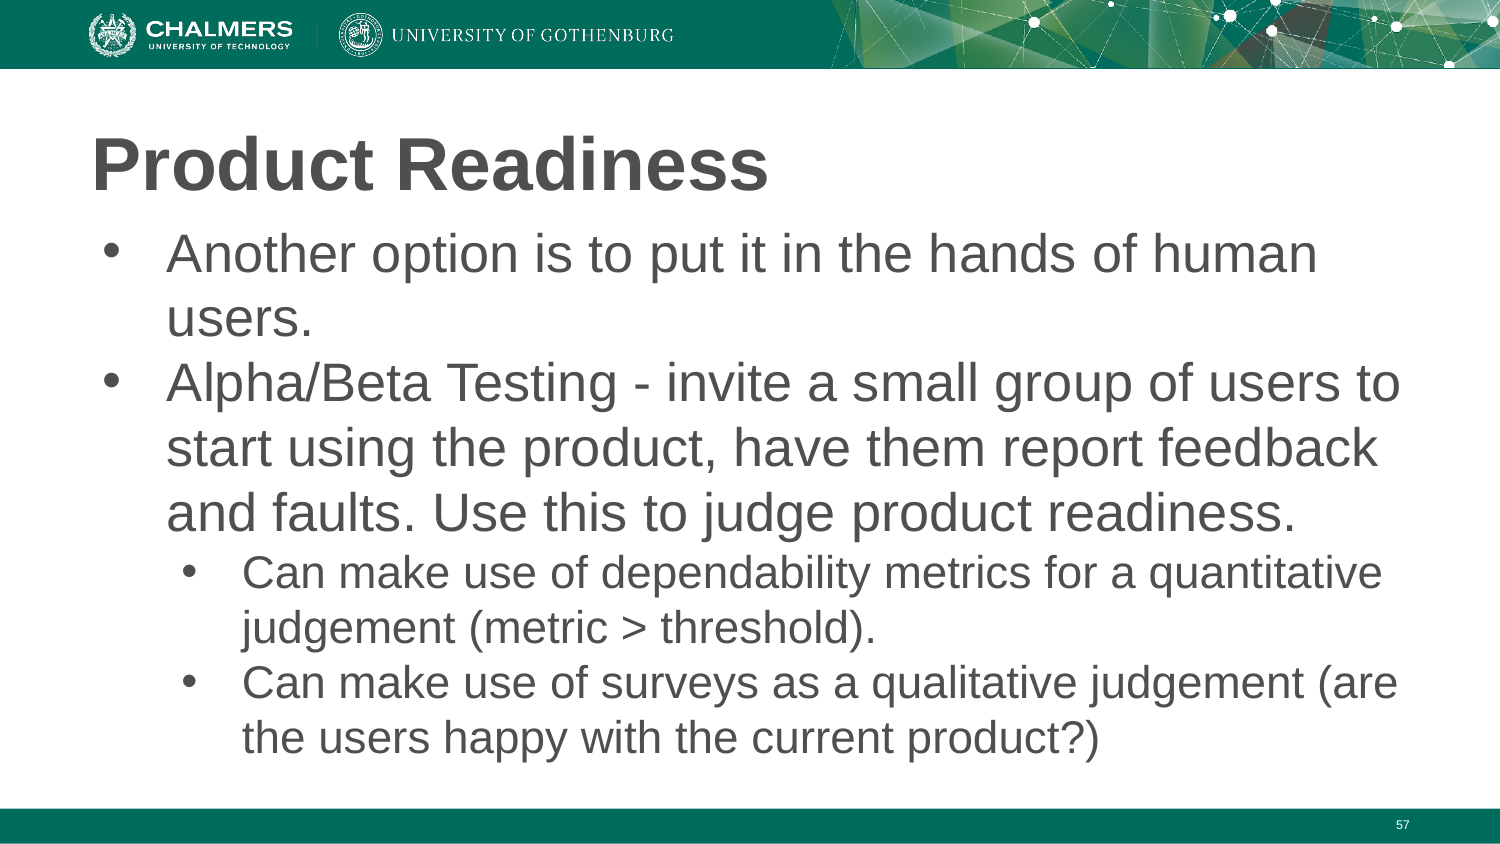

# Product Readiness
Another option is to put it in the hands of human users.
Alpha/Beta Testing - invite a small group of users to start using the product, have them report feedback and faults. Use this to judge product readiness.
Can make use of dependability metrics for a quantitative judgement (metric > threshold).
Can make use of surveys as a qualitative judgement (are the users happy with the current product?)
57